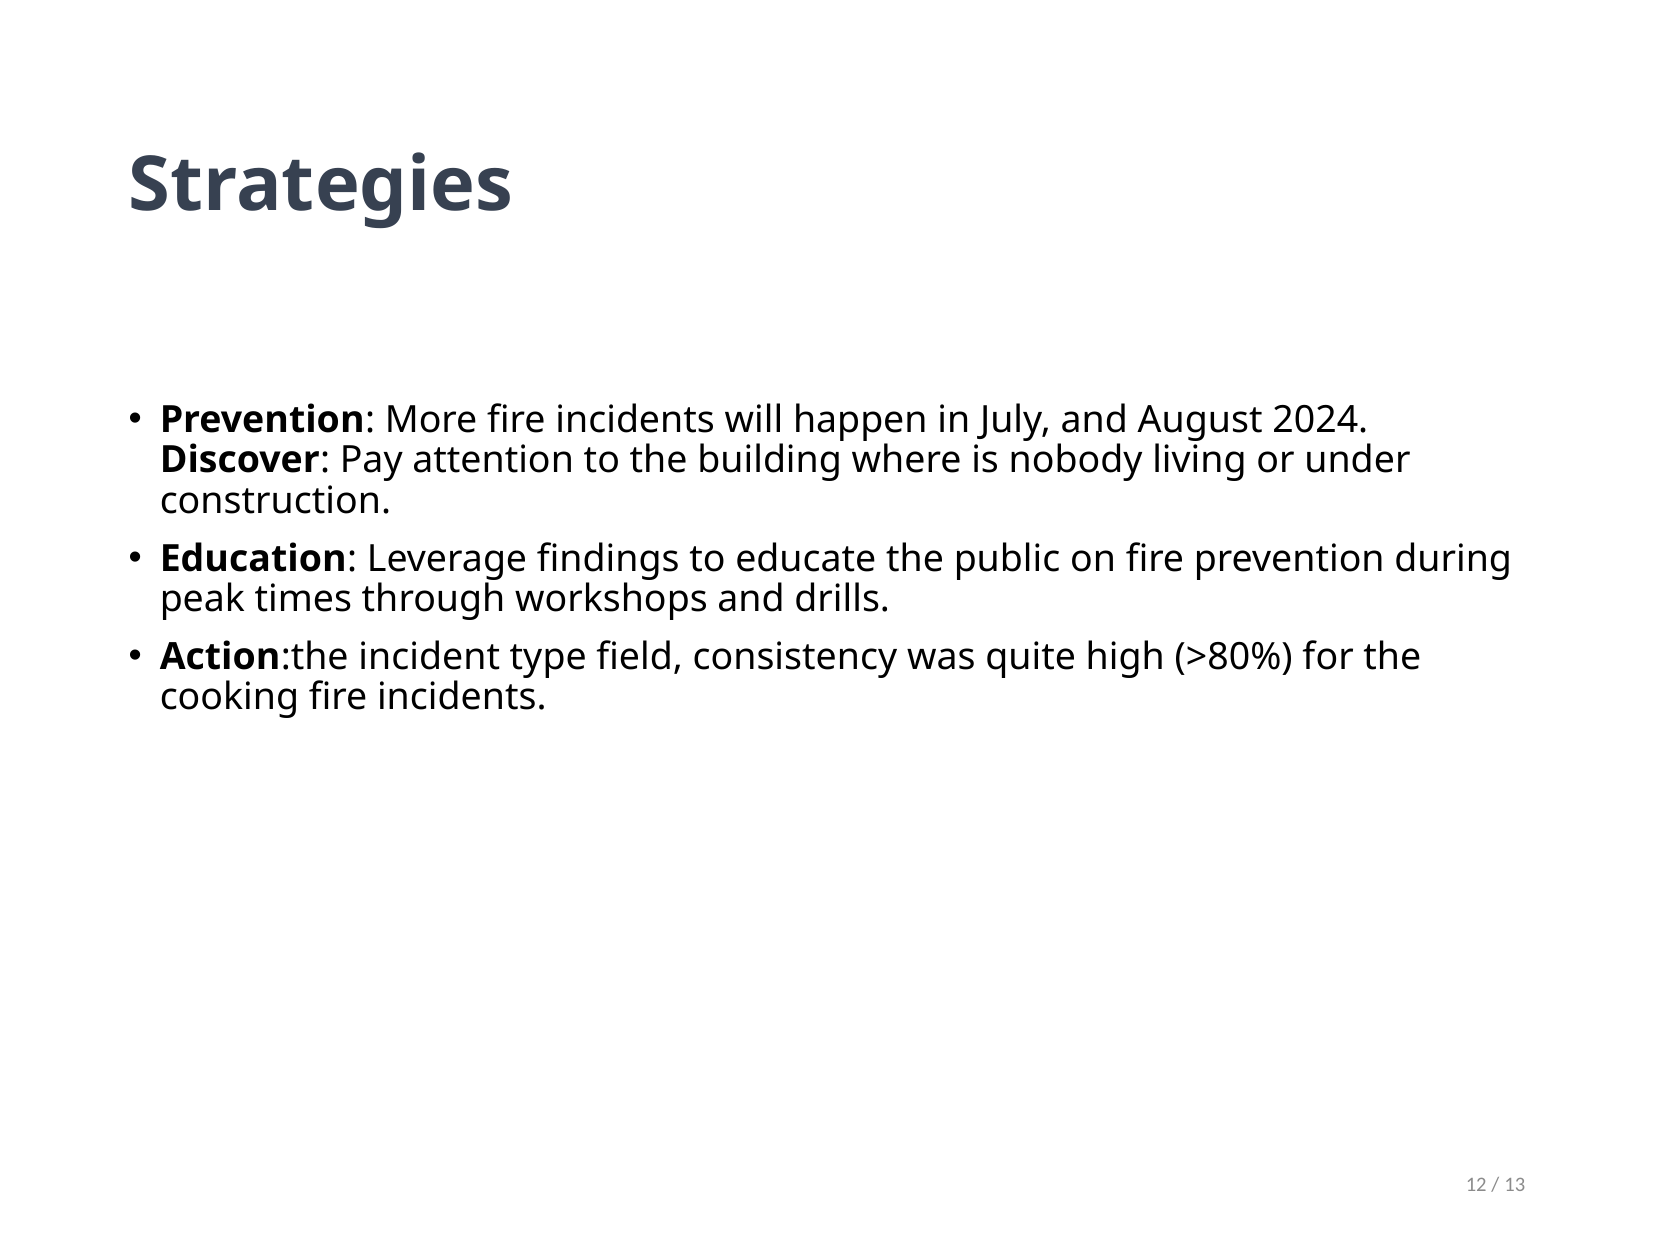

# Strategies

Prevention: More fire incidents will happen in July, and August 2024. Discover: Pay attention to the building where is nobody living or under construction.
Education: Leverage findings to educate the public on fire prevention during peak times through workshops and drills.
Action:the incident type field, consistency was quite high (>80%) for the cooking fire incidents.
12 / 13